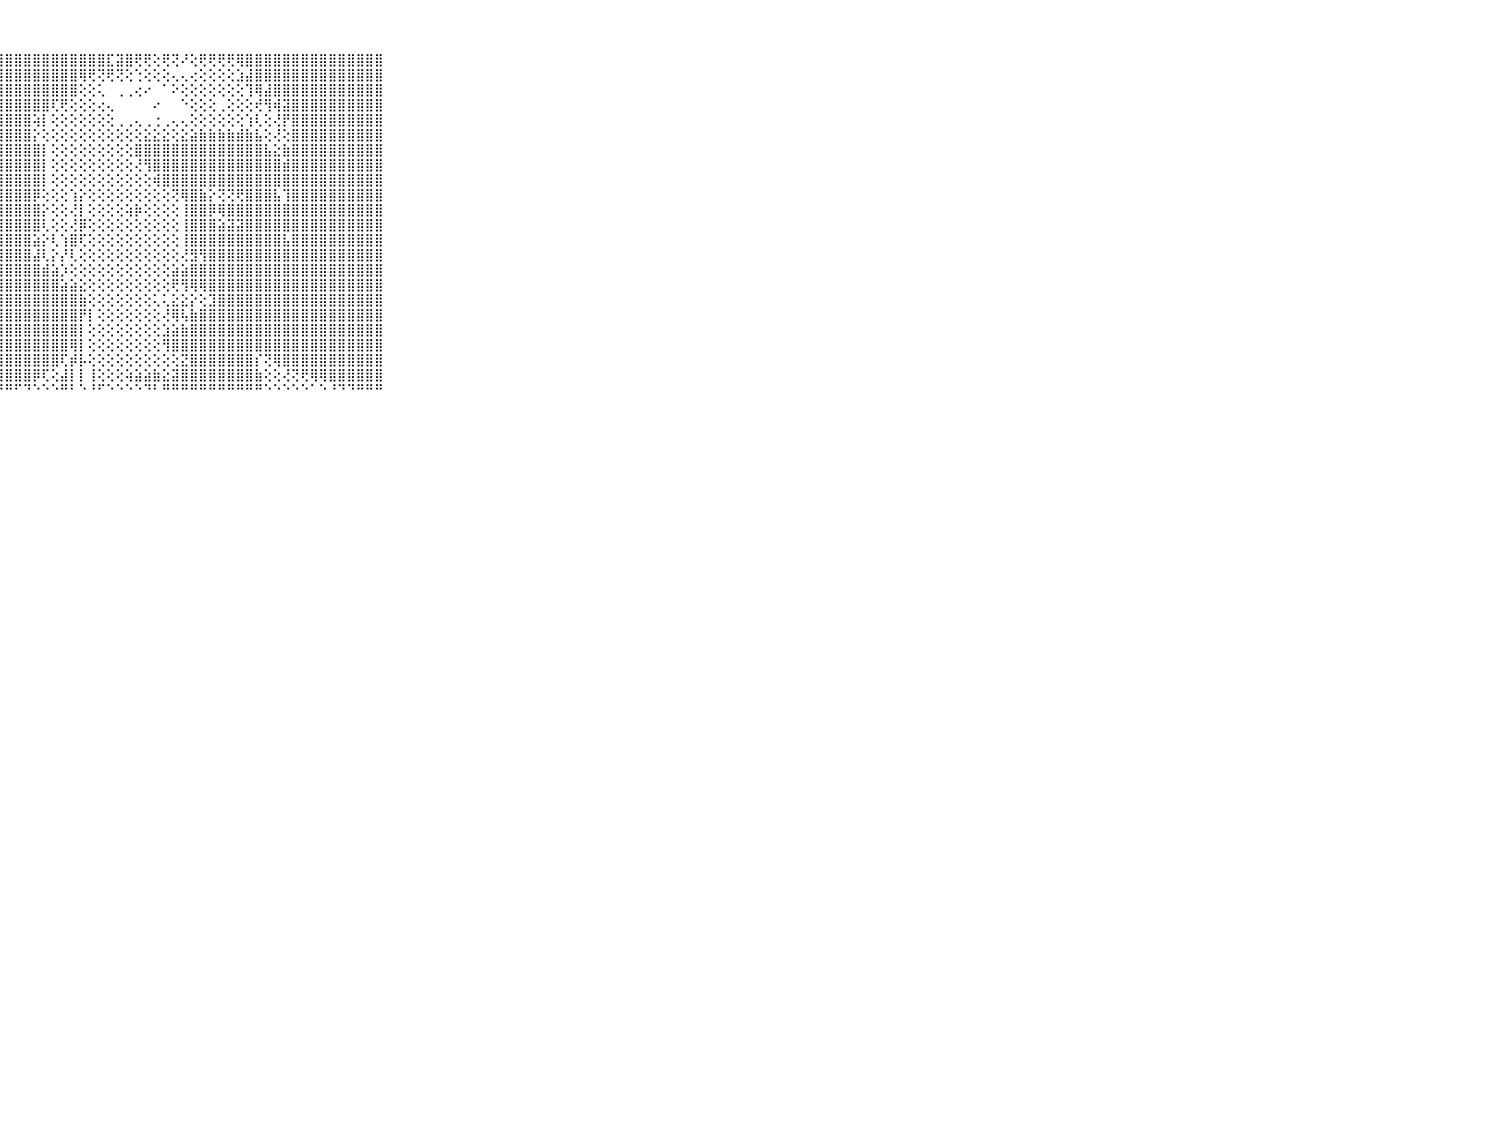

⠀⠀⠀⠀⠀⠀⠀⠀⠀⠀⠀⣿⣿⣿⣿⣿⣿⣿⣿⣿⣿⣿⣿⣿⣿⣿⣿⣿⣿⣿⣿⣿⣿⣿⣿⣿⣿⣿⣿⣏⣽⣿⢟⢟⢕⢟⢝⠜⢕⢟⢟⢟⢟⢿⣿⣿⣿⣿⣿⣿⣿⣿⣿⣿⣿⣿⣿⣿⣿⠀⠀⠀⠀⠀⠀⠀⠀⠀⠀⠀⠀
⠀⠀⠀⠀⠀⠀⠀⠀⠀⠀⠀⣿⣿⣿⣿⣿⣿⣿⣿⣿⣿⣿⣿⣿⣿⣿⣿⣿⣿⣿⣿⣿⣿⣿⣿⣿⢿⢟⢝⢟⢝⢕⢑⢕⢕⢕⢄⢄⢔⢕⢕⢕⢕⣱⣼⣿⣿⣿⣿⣿⣿⣿⣿⣿⣿⣿⣿⣿⣿⠀⠀⠀⠀⠀⠀⠀⠀⠀⠀⠀⠀
⠀⠀⠀⠀⠀⠀⠀⠀⠀⠀⠀⣿⣿⣿⣿⣿⣿⣿⣿⣿⣿⣿⣿⣿⣿⣿⣿⣿⣿⣿⣿⣿⣿⣿⣿⣿⢕⢕⢅⠀⢀⢀⢔⠔⠀⠁⠕⢕⢕⢕⢕⢕⢕⢕⢹⢿⣼⣿⣿⣿⣿⣿⣿⣿⣿⣿⣿⣿⣿⠀⠀⠀⠀⠀⠀⠀⠀⠀⠀⠀⠀
⠀⠀⠀⠀⠀⠀⠀⠀⠀⠀⠀⣿⣿⣿⣿⣿⣿⣿⣿⣿⣿⣿⣿⣿⣿⣿⣿⣿⣿⣿⣿⣿⣿⢏⢟⢕⢕⢕⢔⢄⠀⠀⠀⠀⠔⠀⠀⠑⢕⢕⢕⢀⢕⢕⢕⢞⢻⢾⣽⣿⣿⣿⣿⣿⣿⣿⣿⣿⣿⠀⠀⠀⠀⠀⠀⠀⠀⠀⠀⠀⠀
⠀⠀⠀⠀⠀⠀⠀⠀⠀⠀⠀⣿⣿⣿⣿⣿⣿⣿⣿⣿⣿⣿⣿⣿⣿⣿⣿⣿⣿⣿⣿⢵⡇⢕⢕⢕⢕⢕⢕⢕⢀⢀⢄⢀⢐⢀⢄⢄⢕⢕⢕⢕⢕⢕⢱⢇⢕⢜⡟⣿⣿⣿⣿⣿⣿⣿⣿⣿⣿⠀⠀⠀⠀⠀⠀⠀⠀⠀⠀⠀⠀
⠀⠀⠀⠀⠀⠀⠀⠀⠀⠀⠀⣿⣿⣿⣿⣿⣿⣿⣿⣿⣿⣿⣿⣿⣿⣿⣿⣿⣿⣿⣿⡕⢕⢕⢕⢕⢕⢕⢕⢕⢕⢕⢕⣕⣕⣕⢕⣕⣵⣷⣷⣷⣷⣾⣷⣧⢕⢜⢕⣿⣿⣿⣿⣿⣿⣿⣿⣿⣿⠀⠀⠀⠀⠀⠀⠀⠀⠀⠀⠀⠀
⠀⠀⠀⠀⠀⠀⠀⠀⠀⠀⠀⣿⣿⣿⣿⣿⣿⣿⣿⣿⣿⣿⣿⣿⣿⣿⣿⣿⣿⣿⣿⣿⡇⢕⢕⢕⢕⢕⢕⢕⢕⢕⣿⣿⣿⣿⣿⣿⣿⣿⣿⣿⣿⣿⣿⣿⣧⣕⣷⣿⣿⣿⣿⣿⣿⣿⣿⣿⣿⠀⠀⠀⠀⠀⠀⠀⠀⠀⠀⠀⠀
⠀⠀⠀⠀⠀⠀⠀⠀⠀⠀⠀⣿⣿⣿⣿⣿⣿⣿⣿⣿⣿⣿⣿⣿⣿⣿⣿⣿⣿⣿⣿⣿⡇⢕⢕⢕⢕⢕⢕⢕⢕⢕⢜⢻⣿⣿⣿⣿⣿⣿⣿⣿⣿⣿⣿⣿⣿⣿⣾⣿⣿⣿⣿⣿⣿⣿⣿⣿⣿⠀⠀⠀⠀⠀⠀⠀⠀⠀⠀⠀⠀
⠀⠀⠀⠀⠀⠀⠀⠀⠀⠀⠀⣿⣿⣿⣿⣿⣿⣿⣿⣿⣿⣿⣿⣿⣿⣿⣿⣿⣿⣿⣿⣿⡇⢕⢕⢕⢕⢕⢕⢕⢕⢕⢕⢕⢾⣿⣿⣿⣿⣿⣿⣿⣿⣿⣿⣿⣿⣿⣿⣿⣿⣿⣿⣿⣿⣿⣿⣿⣿⠀⠀⠀⠀⠀⠀⠀⠀⠀⠀⠀⠀
⠀⠀⠀⠀⠀⠀⠀⠀⠀⠀⠀⣿⣿⣿⣿⣿⣿⣿⣿⣿⣿⣿⣿⣿⣿⣿⣿⣿⣿⣿⣿⡿⢕⢕⢕⢱⡕⢕⢕⢕⢕⢕⢕⢕⢕⢕⢝⢿⣿⣷⡕⢝⢝⢟⣿⣿⣿⣧⢹⣿⣿⣿⣿⣿⣿⣿⣿⣿⣿⠀⠀⠀⠀⠀⠀⠀⠀⠀⠀⠀⠀
⠀⠀⠀⠀⠀⠀⠀⠀⠀⠀⠀⣿⣿⣿⣿⣿⣿⣿⣿⣿⣿⣿⣿⣿⣿⣿⣿⣿⣿⣿⣿⣿⡕⢕⢕⢜⡇⢕⢕⢕⢕⢵⡷⢕⢕⢕⢕⢸⣿⣿⡿⢿⣿⣿⣿⣿⣿⣿⣿⣿⣿⣿⣿⣿⣿⣿⣿⣿⣿⠀⠀⠀⠀⠀⠀⠀⠀⠀⠀⠀⠀
⠀⠀⠀⠀⠀⠀⠀⠀⠀⠀⠀⣿⣿⣿⣿⣿⣿⣿⣿⣿⣿⣿⣿⣿⣿⣿⣿⣿⣿⣿⣿⣿⢇⢕⢕⢜⡿⢕⢕⢕⢕⢕⢕⢕⢕⢕⢕⢸⣿⣿⣿⣵⣽⣽⣿⣿⣿⣿⣿⣿⣿⣿⣿⣿⣿⣿⣿⣿⣿⠀⠀⠀⠀⠀⠀⠀⠀⠀⠀⠀⠀
⠀⠀⠀⠀⠀⠀⠀⠀⠀⠀⠀⣿⣿⣿⣿⣿⣿⣿⣿⣿⣿⣿⣿⣿⣿⣿⣿⣿⣿⣿⣿⣵⡕⢇⢱⣿⢏⢕⢕⢕⢕⢕⢕⢕⢕⢕⢕⢸⣿⣿⣿⣿⣿⣿⣿⣿⣿⣿⣧⣿⣿⣿⣿⣿⣿⣿⣿⣿⣿⠀⠀⠀⠀⠀⠀⠀⠀⠀⠀⠀⠀
⠀⠀⠀⠀⠀⠀⠀⠀⠀⠀⠀⣿⣿⣿⣿⣿⣿⣿⣿⣿⣿⣿⣿⣿⣿⣿⣿⣿⣿⣿⣿⣼⢇⡕⡜⢇⢕⢕⢕⢕⢕⢕⢕⢕⢕⢕⢕⢜⣻⢻⣿⣿⣿⣿⣿⣿⣿⣿⣿⣿⣿⣿⣿⣿⣿⣿⣿⣿⣿⠀⠀⠀⠀⠀⠀⠀⠀⠀⠀⠀⠀
⠀⠀⠀⠀⠀⠀⠀⠀⠀⠀⠀⣿⣿⣿⣿⣿⣿⣿⣿⣿⣿⣿⣿⣿⣿⣿⣿⣿⣿⣿⣿⣿⣾⣵⡱⢕⢕⢕⢕⢕⢕⢕⢕⢕⢕⢕⣵⣵⣿⣿⣿⣿⣿⣿⣿⣿⣿⣿⣿⣿⣿⣿⣿⣿⣿⣿⣿⣿⣿⠀⠀⠀⠀⠀⠀⠀⠀⠀⠀⠀⠀
⠀⠀⠀⠀⠀⠀⠀⠀⠀⠀⠀⣿⣿⣿⣿⣿⣿⣿⣿⣿⣿⣿⣿⣿⣿⣿⣿⣿⣿⣿⣿⣿⣿⣿⣵⣵⣕⢕⢕⢕⢕⢕⢕⢕⢕⢕⢟⢻⢿⢿⣿⣿⣿⣿⣿⣿⣿⣿⣿⣿⣿⣿⣿⣿⣿⣿⣿⣿⣿⠀⠀⠀⠀⠀⠀⠀⠀⠀⠀⠀⠀
⠀⠀⠀⠀⠀⠀⠀⠀⠀⠀⠀⣿⣿⣿⣿⣿⣿⣿⣿⣿⣿⣿⣿⣿⣿⣿⣿⣿⣿⣿⣿⣿⣿⣿⣿⣿⣷⢕⢕⢕⢕⢕⢕⢕⢅⢅⣕⣕⡕⢕⣹⣿⣿⣿⣿⣿⣿⣿⣿⣿⣿⣿⣿⣿⣿⣿⣿⣿⣿⠀⠀⠀⠀⠀⠀⠀⠀⠀⠀⠀⠀
⠀⠀⠀⠀⠀⠀⠀⠀⠀⠀⠀⣿⣿⣿⣿⣿⣿⣿⣿⣿⣿⣿⣿⣿⣿⣿⣿⣿⣿⣿⣿⣿⣿⣿⣿⣿⡟⡇⢕⢕⢕⢕⢕⢕⢕⢜⢿⢧⣷⣿⣿⣿⣿⣿⣿⣿⣿⣿⣿⣿⣿⣿⣿⣿⣿⣿⣿⣿⣿⠀⠀⠀⠀⠀⠀⠀⠀⠀⠀⠀⠀
⠀⠀⠀⠀⠀⠀⠀⠀⠀⠀⠀⣿⣿⣿⣿⣿⣿⣿⣿⣿⣿⣿⣿⣿⣿⣿⣿⣿⣿⣿⣿⣿⣿⣿⣿⣿⡇⢕⢕⢕⢕⢕⢕⢕⢕⣱⣵⣷⣿⣿⣿⣿⣿⣿⣿⣿⣿⣿⣿⣿⣿⣿⣿⣿⣿⣿⣿⣿⣿⠀⠀⠀⠀⠀⠀⠀⠀⠀⠀⠀⠀
⠀⠀⠀⠀⠀⠀⠀⠀⠀⠀⠀⣿⣿⣿⣿⣿⣿⣿⣿⣿⣿⣿⣿⣿⣿⣿⣿⣿⣿⣿⣿⣿⣿⣿⣿⢿⡇⢕⢕⢕⢕⢕⢕⢕⢕⢻⣿⣿⣿⣿⣿⣿⣿⣿⣿⣿⣿⣿⣿⣿⣿⣿⣿⣿⣿⣿⣿⣿⣿⠀⠀⠀⠀⠀⠀⠀⠀⠀⠀⠀⠀
⠀⠀⠀⠀⠀⠀⠀⠀⠀⠀⠀⣿⣿⣿⣿⣿⣿⣿⣿⣿⣿⣿⣿⣿⣿⣿⣿⣿⣿⣿⣿⣿⣿⣿⢏⡾⡧⢕⢕⢕⢕⢕⢕⢕⢕⢕⢕⣝⣿⣿⣿⣿⣿⣿⣿⡎⢝⢿⣿⣿⣿⣿⣿⣿⣿⣿⣿⣿⣿⠀⠀⠀⠀⠀⠀⠀⠀⠀⠀⠀⠀
⠀⠀⠀⠀⠀⠀⠀⠀⠀⠀⠀⣿⣿⣿⣿⣿⣿⣿⣿⣿⣿⣿⣿⣿⣿⣿⣿⣿⣿⣿⣿⡿⢏⢕⣼⡇⡇⢸⢕⢕⢕⢵⣵⣵⣷⣕⣽⣿⣿⣿⣿⣿⣿⣿⣿⣷⢕⢕⢜⢝⢟⢿⢿⣿⣿⣿⣿⣿⣿⠀⠀⠀⠀⠀⠀⠀⠀⠀⠀⠀⠀
⠀⠀⠀⠀⠀⠀⠀⠀⠀⠀⠀⠛⠛⠛⠛⠛⠛⠛⠛⠛⠛⠛⠛⠛⠛⠛⠛⠛⠛⠋⠙⠑⠑⠑⠛⠃⠑⠘⠋⠑⠑⠑⠑⠙⠃⠛⠛⠛⠛⠛⠛⠛⠛⠛⠛⠛⠑⠑⠑⠑⠑⠁⠑⠘⠙⠙⠛⠛⠛⠀⠀⠀⠀⠀⠀⠀⠀⠀⠀⠀⠀